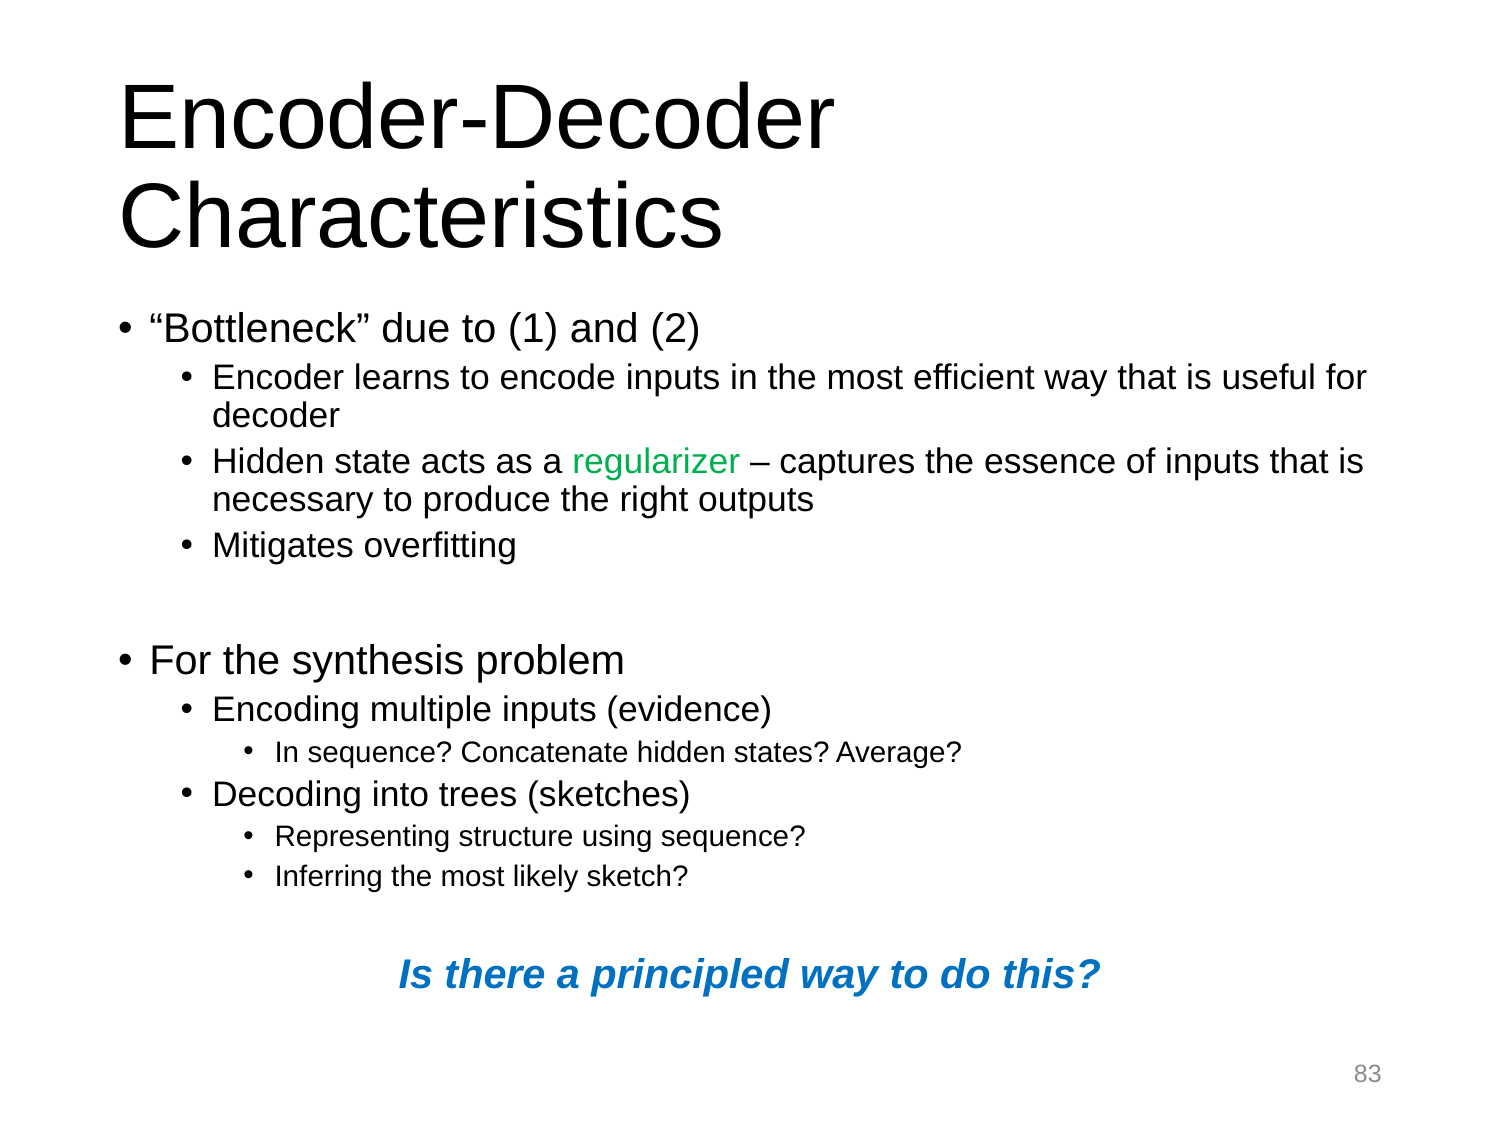

# Encoder-Decoder Characteristics
“Bottleneck” due to (1) and (2)
Encoder learns to encode inputs in the most efficient way that is useful for decoder
Hidden state acts as a regularizer – captures the essence of inputs that is necessary to produce the right outputs
Mitigates overfitting

For the synthesis problem
Encoding multiple inputs (evidence)
In sequence? Concatenate hidden states? Average?
Decoding into trees (sketches)
Representing structure using sequence?
Inferring the most likely sketch?

Is there a principled way to do this?
83